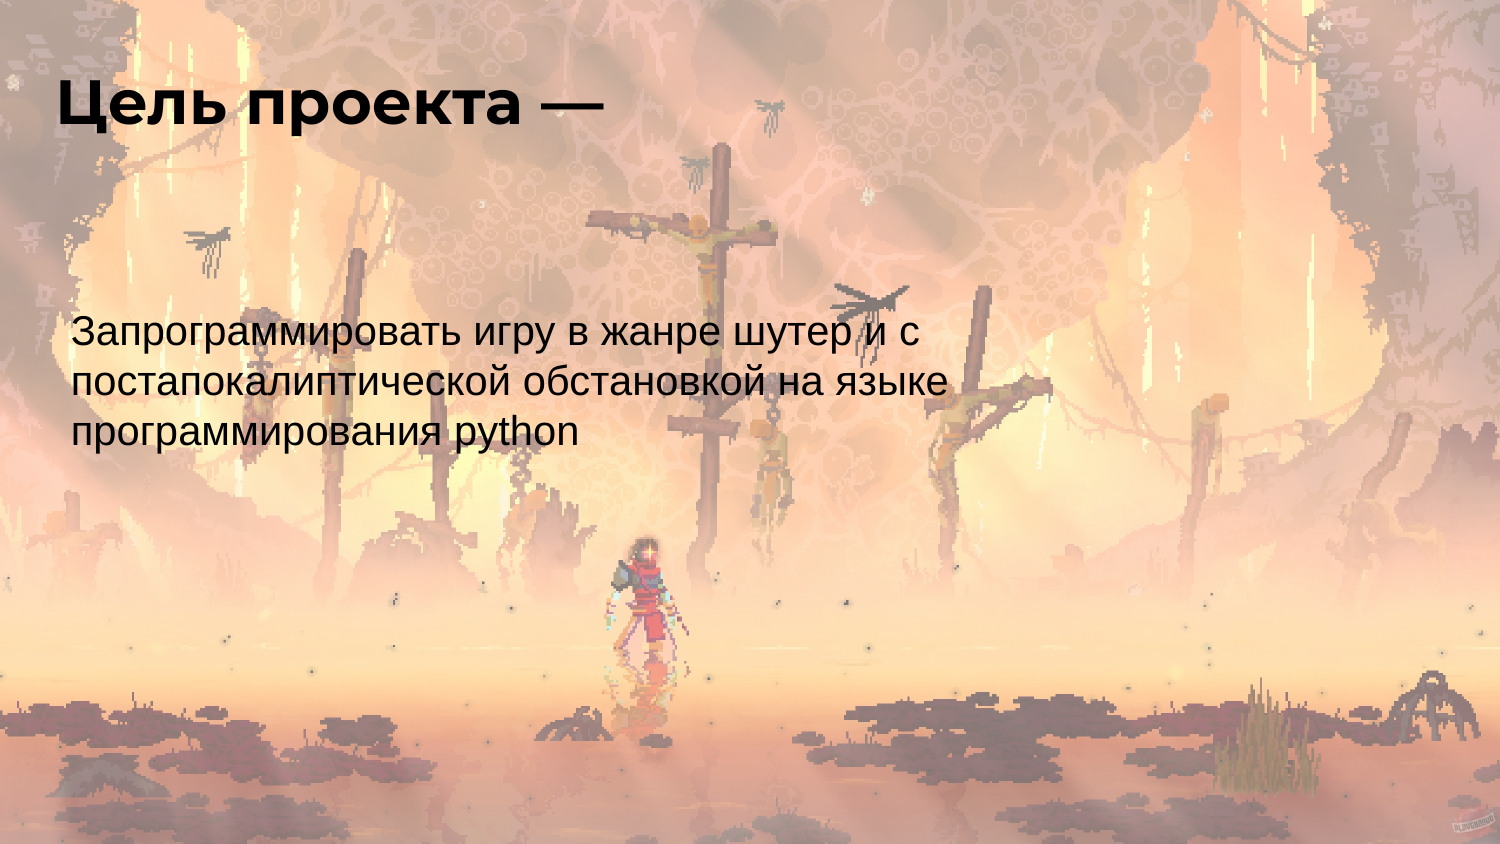

Цель проекта —
Запрограммировать игру в жанре шутер и с постапокалиптической обстановкой на языке программирования python